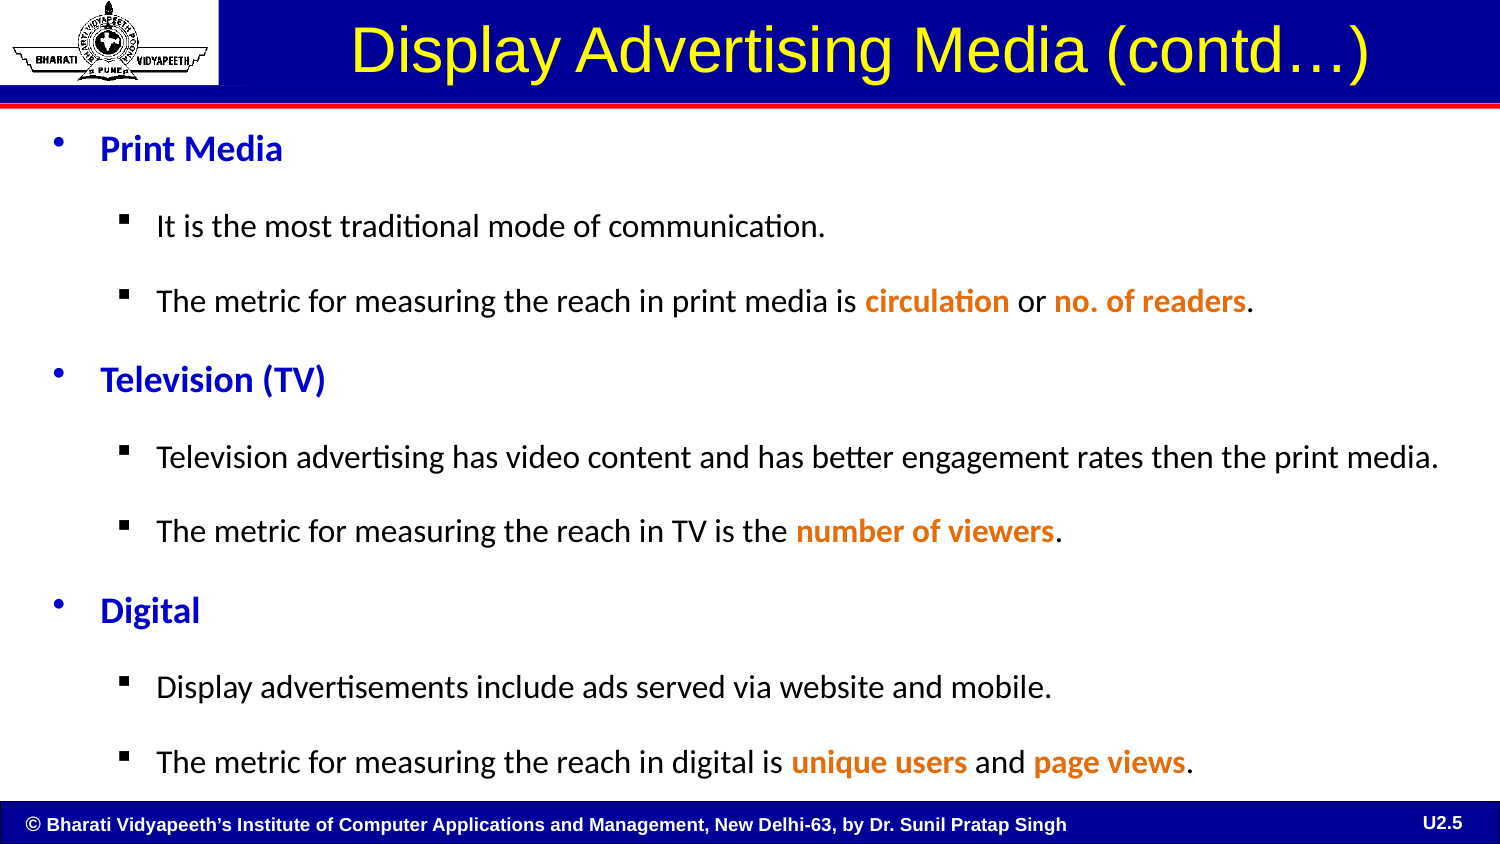

# Display Advertising Media (contd…)
Print Media
It is the most traditional mode of communication.
The metric for measuring the reach in print media is circulation or no. of readers.
Television (TV)
Television advertising has video content and has better engagement rates then the print media.
The metric for measuring the reach in TV is the number of viewers.
Digital
Display advertisements include ads served via website and mobile.
The metric for measuring the reach in digital is unique users and page views.